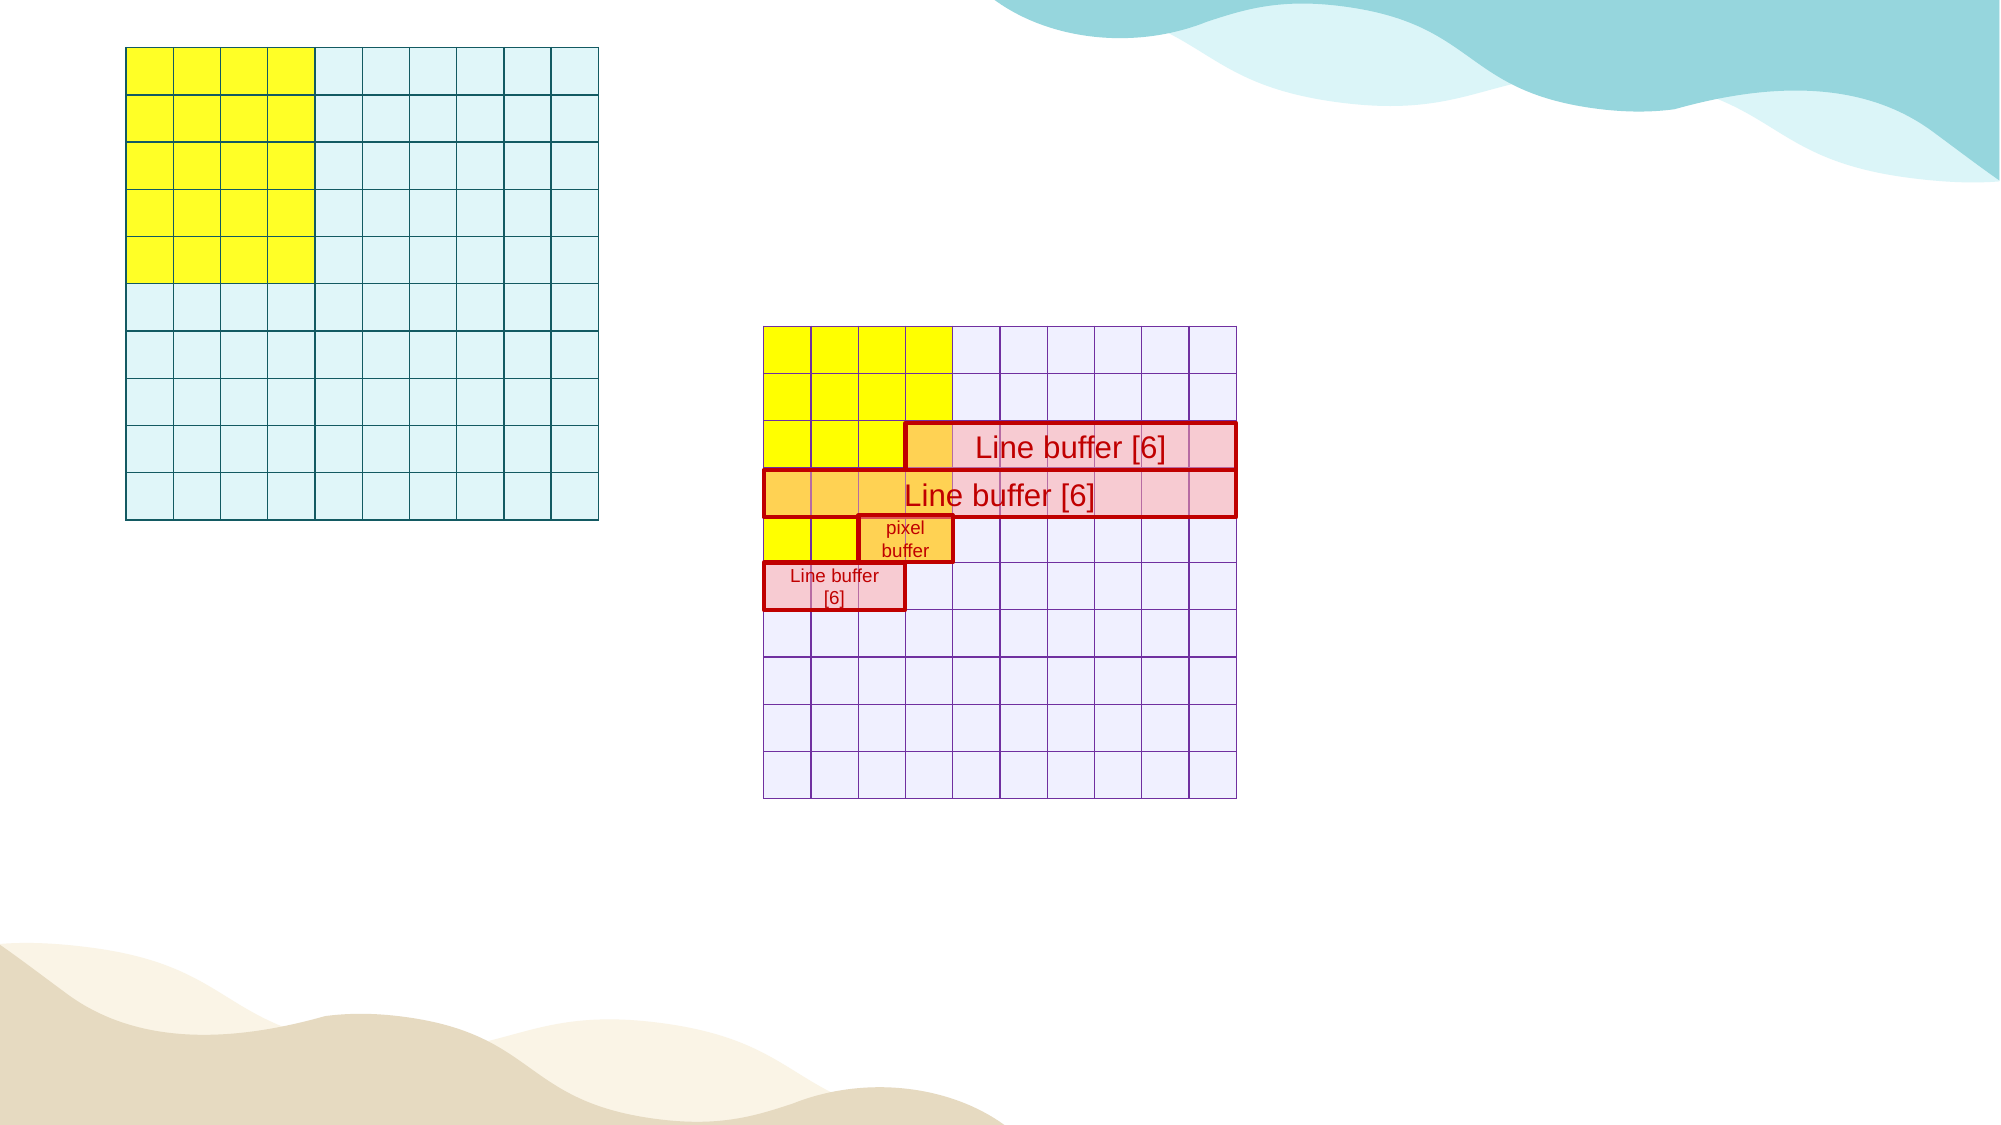

|  |  |  |  |  |  |  |  |  |  |
| --- | --- | --- | --- | --- | --- | --- | --- | --- | --- |
|  |  |  |  |  |  |  |  |  |  |
|  |  |  |  |  |  |  |  |  |  |
|  |  |  |  |  |  |  |  |  |  |
|  |  |  |  |  |  |  |  |  |  |
|  |  |  |  |  |  |  |  |  |  |
|  |  |  |  |  |  |  |  |  |  |
|  |  |  |  |  |  |  |  |  |  |
|  |  |  |  |  |  |  |  |  |  |
|  |  |  |  |  |  |  |  |  |  |
|  |  |  |  |  |  |  |  |  |  |
| --- | --- | --- | --- | --- | --- | --- | --- | --- | --- |
|  |  |  |  |  |  |  |  |  |  |
|  |  |  |  |  |  |  |  |  |  |
|  |  |  |  |  |  |  |  |  |  |
|  |  |  |  |  |  |  |  |  |  |
|  |  |  |  |  |  |  |  |  |  |
|  |  |  |  |  |  |  |  |  |  |
|  |  |  |  |  |  |  |  |  |  |
|  |  |  |  |  |  |  |  |  |  |
|  |  |  |  |  |  |  |  |  |  |
Line buffer [6]
Line buffer [6]
pixel buffer
Line buffer [6]